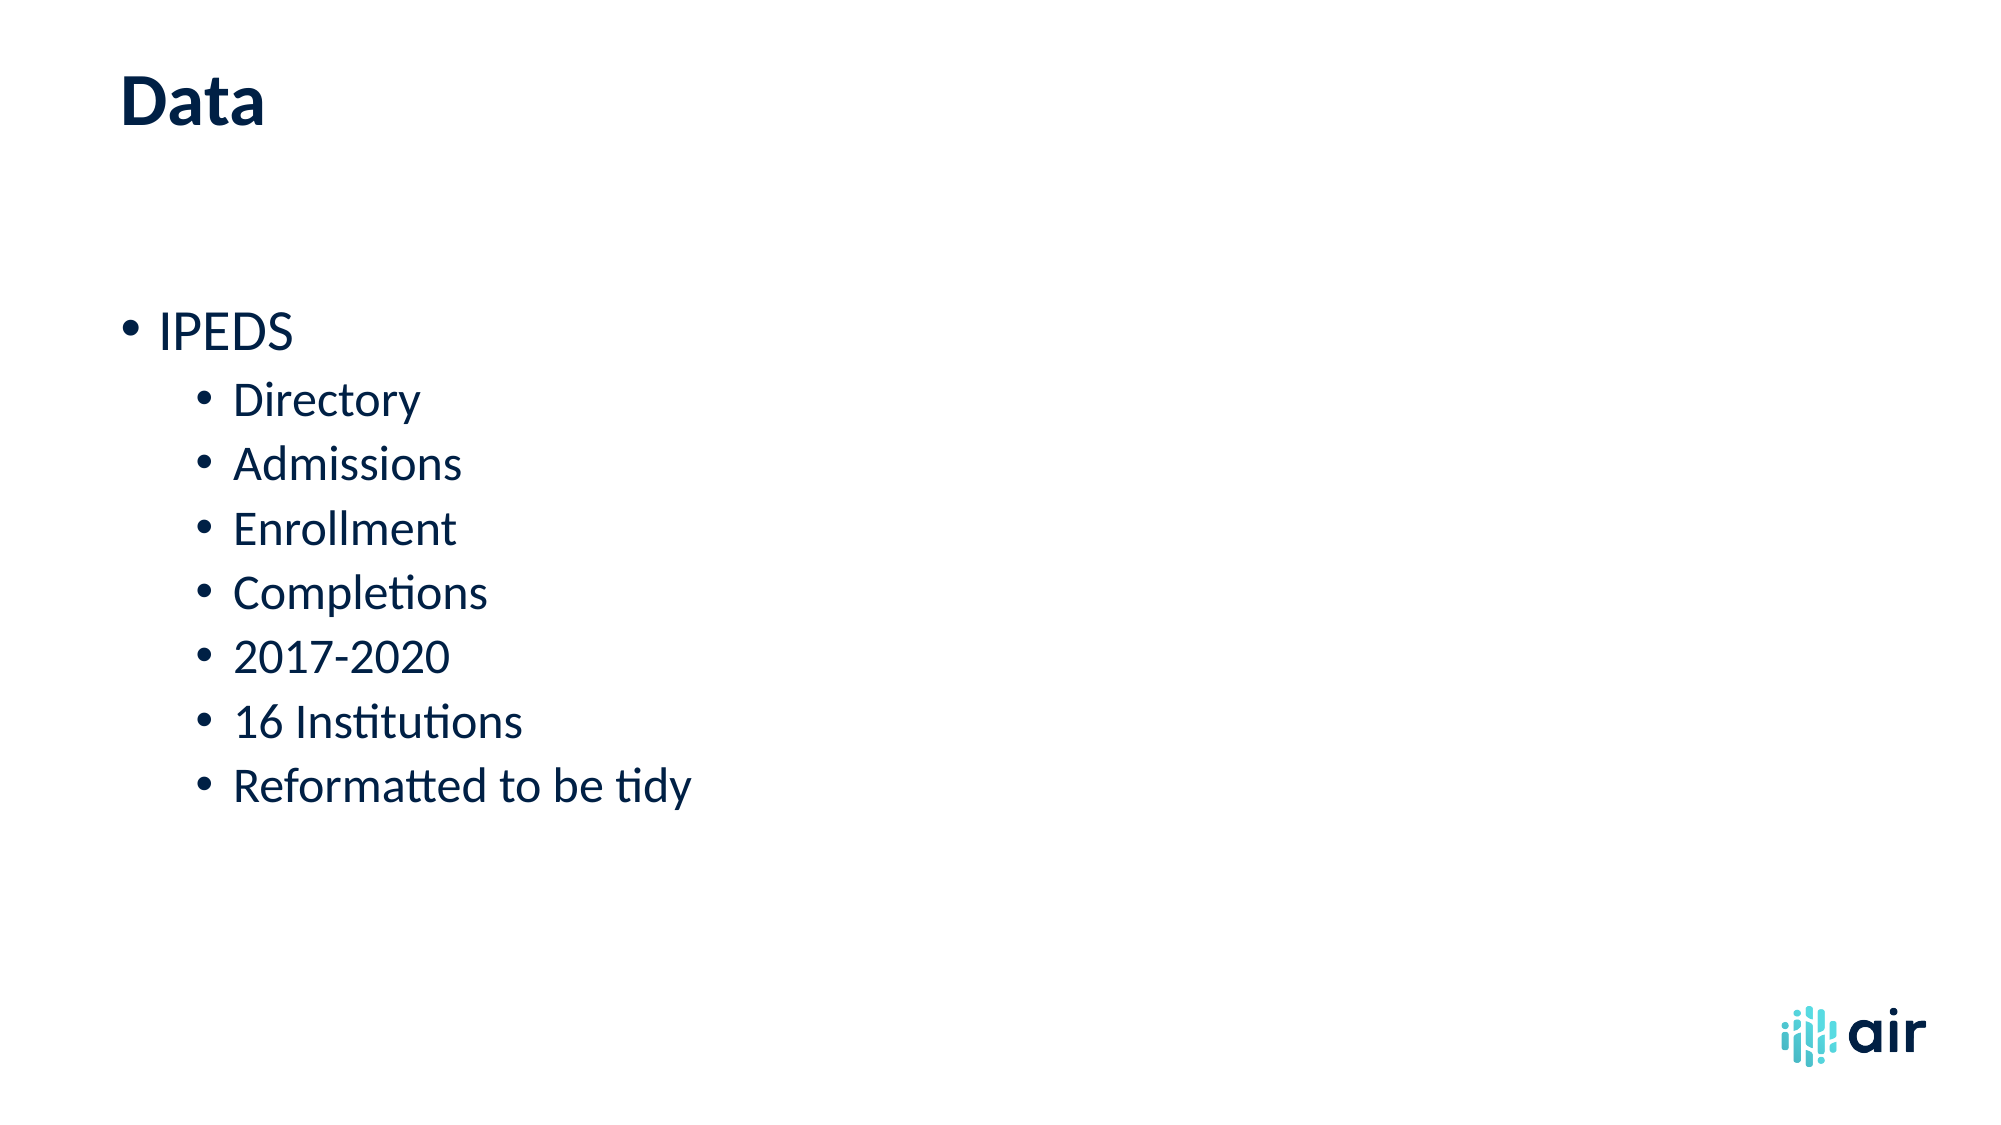

# Data
IPEDS
Directory
Admissions
Enrollment
Completions
2017-2020
16 Institutions
Reformatted to be tidy